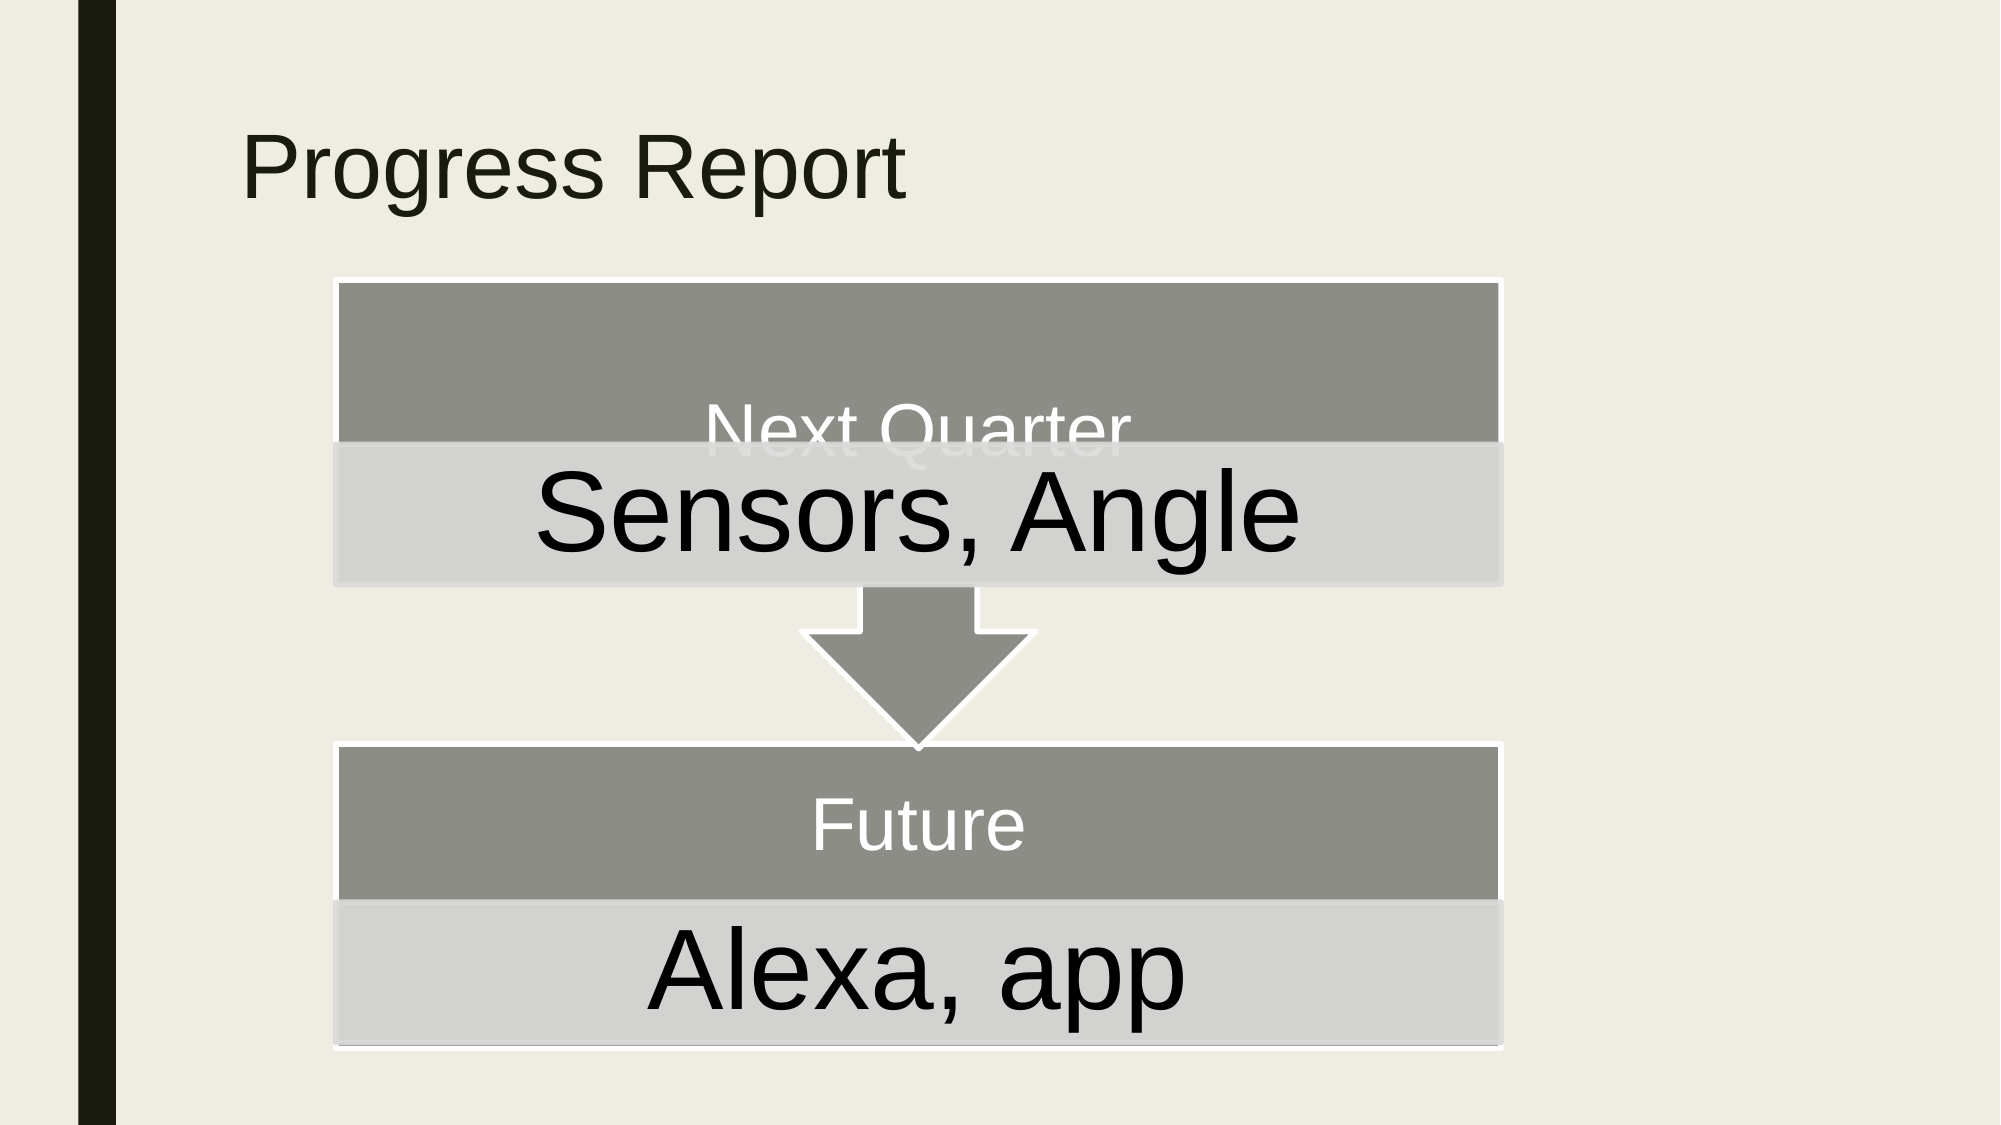

# Progress Report
Future
Alexa, app
Next Quarter
Sensors, Angle